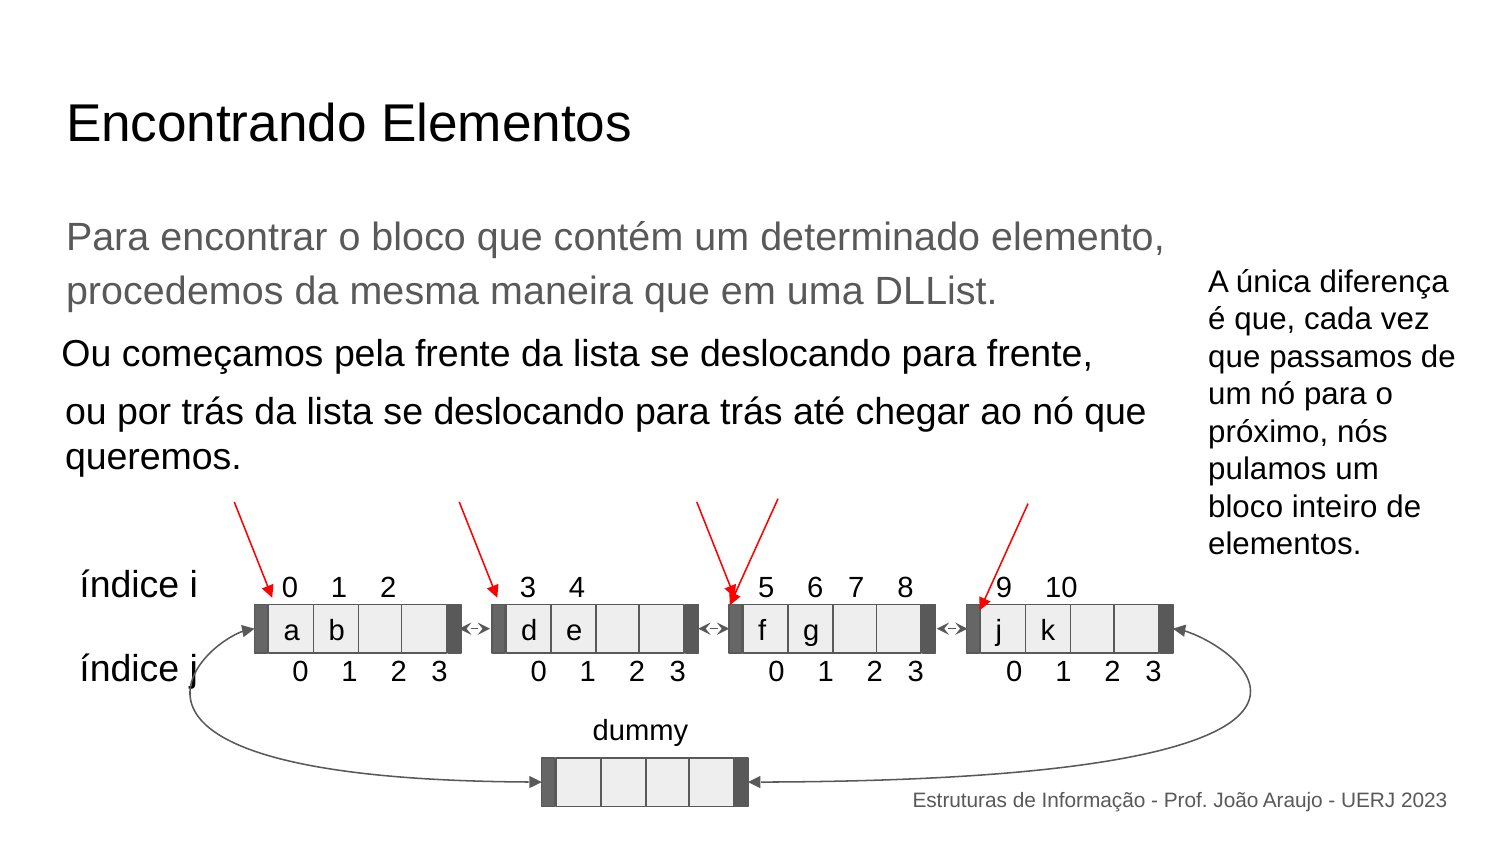

# Encontrando Elementos
Para encontrar o bloco que contém um determinado elemento, procedemos da mesma maneira que em uma DLList.
A única diferença é que, cada vez que passamos de um nó para o próximo, nós pulamos um bloco inteiro de elementos.

Ou começamos pela frente da lista se deslocando para frente,

ou por trás da lista se deslocando para trás até chegar ao nó que queremos.

índice i        0    1    2               3    4                     5    6   7    8          9    10

a
b

d
e

f
g

j
k

índice j         0    1    2   3          0    1    2   3          0    1    2   3          0    1    2   3
dummy